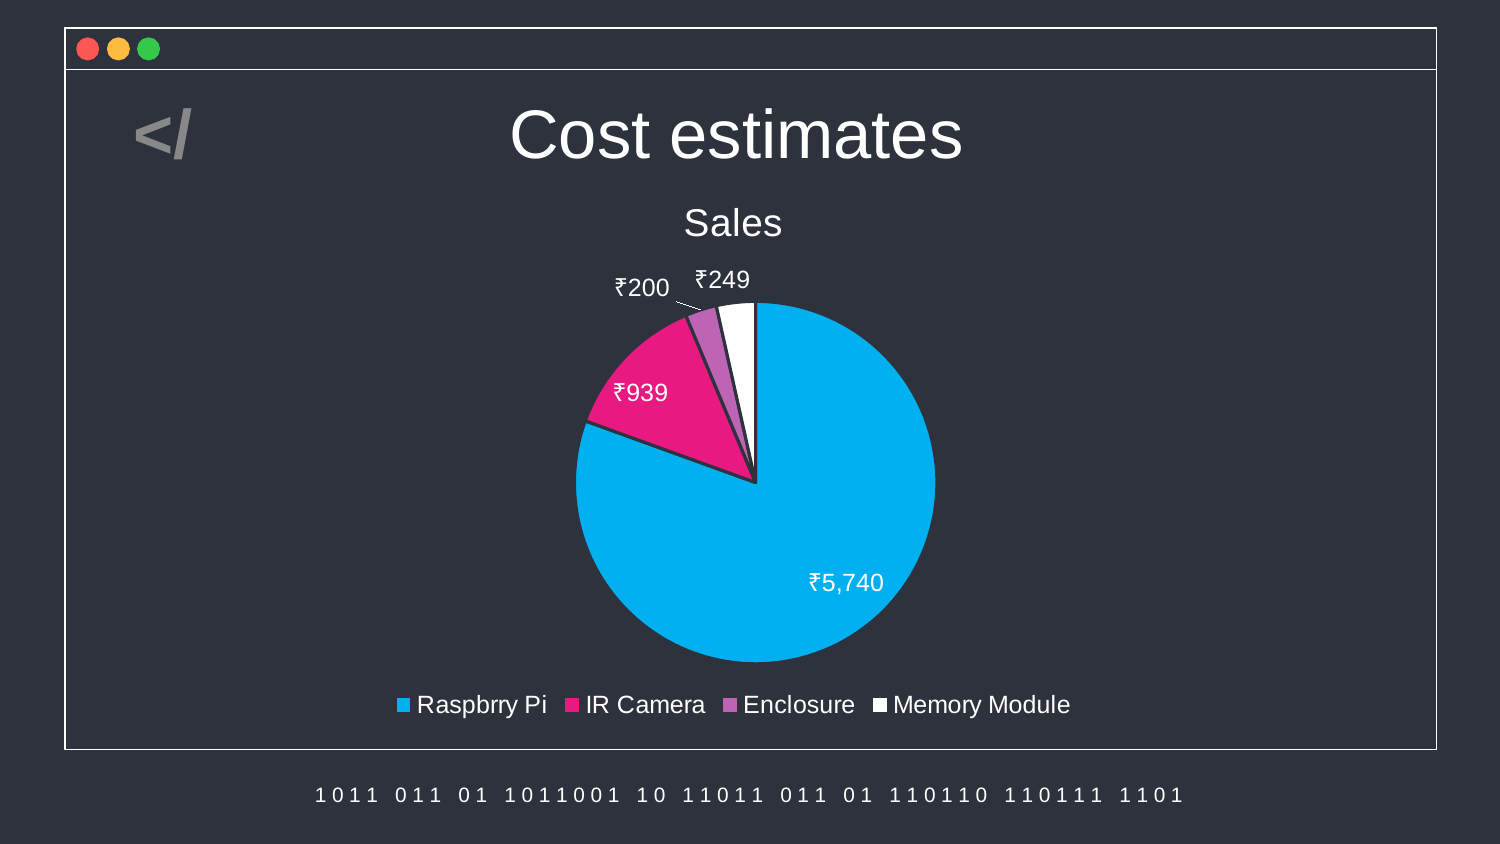

</ 		    Cost estimates

### Chart:

| Category | Sales |
|---|---|
| Raspbrry Pi | 5740.0 |
| IR Camera | 939.0 |
| Enclosure | 200.0 |
| Memory Module | 249.0 |